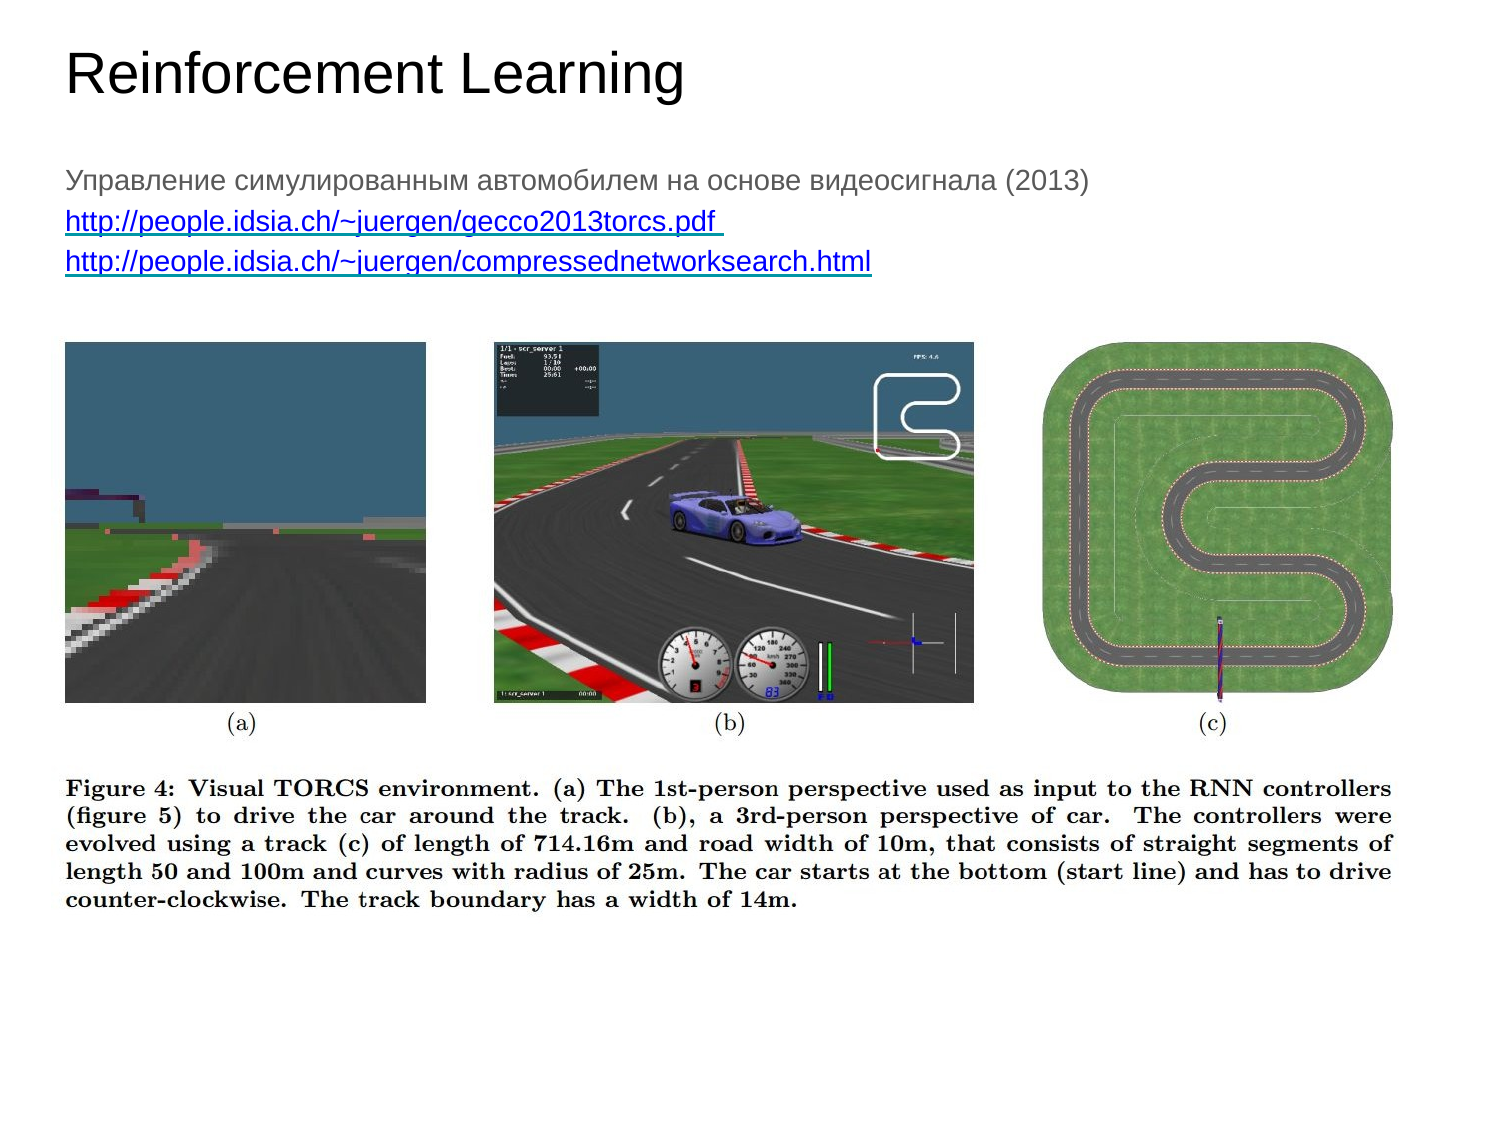

# Reinforcement Learning
Управление симулированным автомобилем на основе видеосигнала (2013)  http://people.idsia.ch/~juergen/gecco2013torcs.pdf  http://people.idsia.ch/~juergen/compressednetworksearch.html